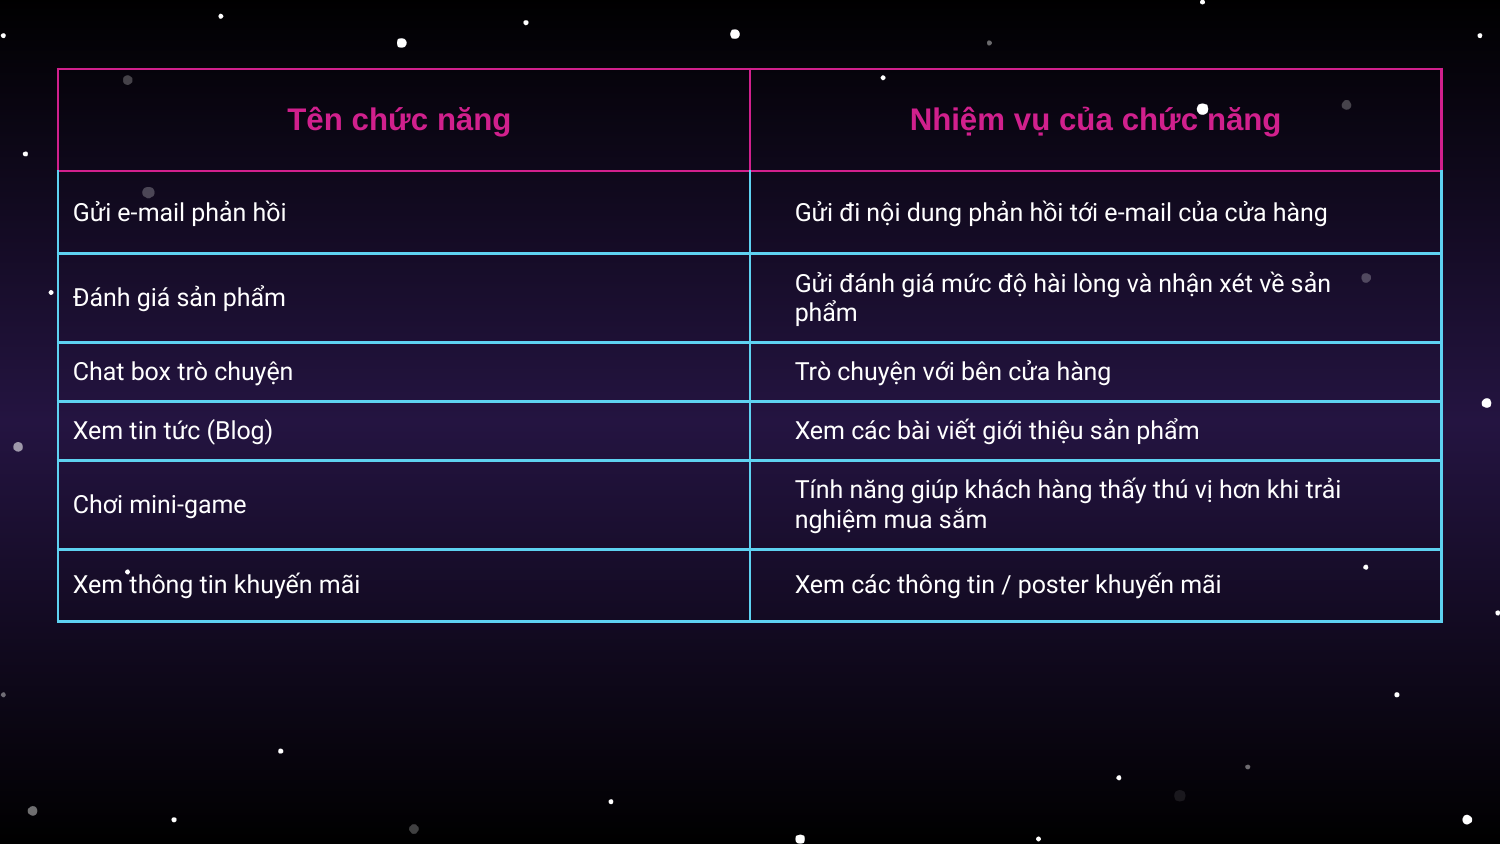

| Tên chức năng | Nhiệm vụ của chức năng |
| --- | --- |
| Gửi e-mail phản hồi | Gửi đi nội dung phản hồi tới e-mail của cửa hàng |
| Đánh giá sản phẩm | Gửi đánh giá mức độ hài lòng và nhận xét về sản phẩm |
| Chat box trò chuyện | Trò chuyện với bên cửa hàng |
| Xem tin tức (Blog) | Xem các bài viết giới thiệu sản phẩm |
| Chơi mini-game | Tính năng giúp khách hàng thấy thú vị hơn khi trải nghiệm mua sắm |
| Xem thông tin khuyến mãi | Xem các thông tin / poster khuyến mãi |